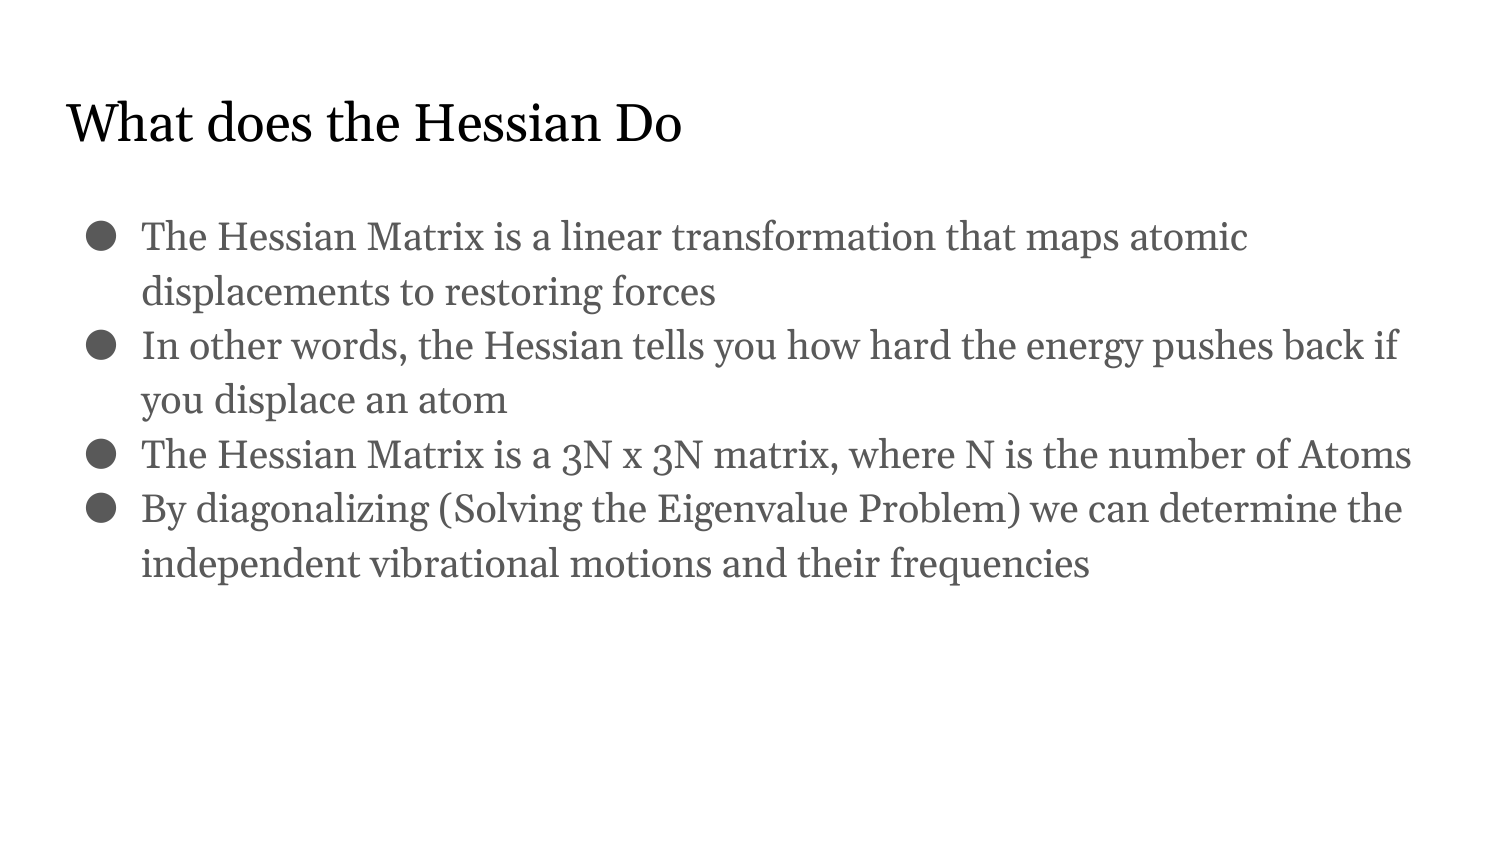

# What does the Hessian Do
The Hessian Matrix is a linear transformation that maps atomic displacements to restoring forces
In other words, the Hessian tells you how hard the energy pushes back if you displace an atom
The Hessian Matrix is a 3N x 3N matrix, where N is the number of Atoms
By diagonalizing (Solving the Eigenvalue Problem) we can determine the independent vibrational motions and their frequencies